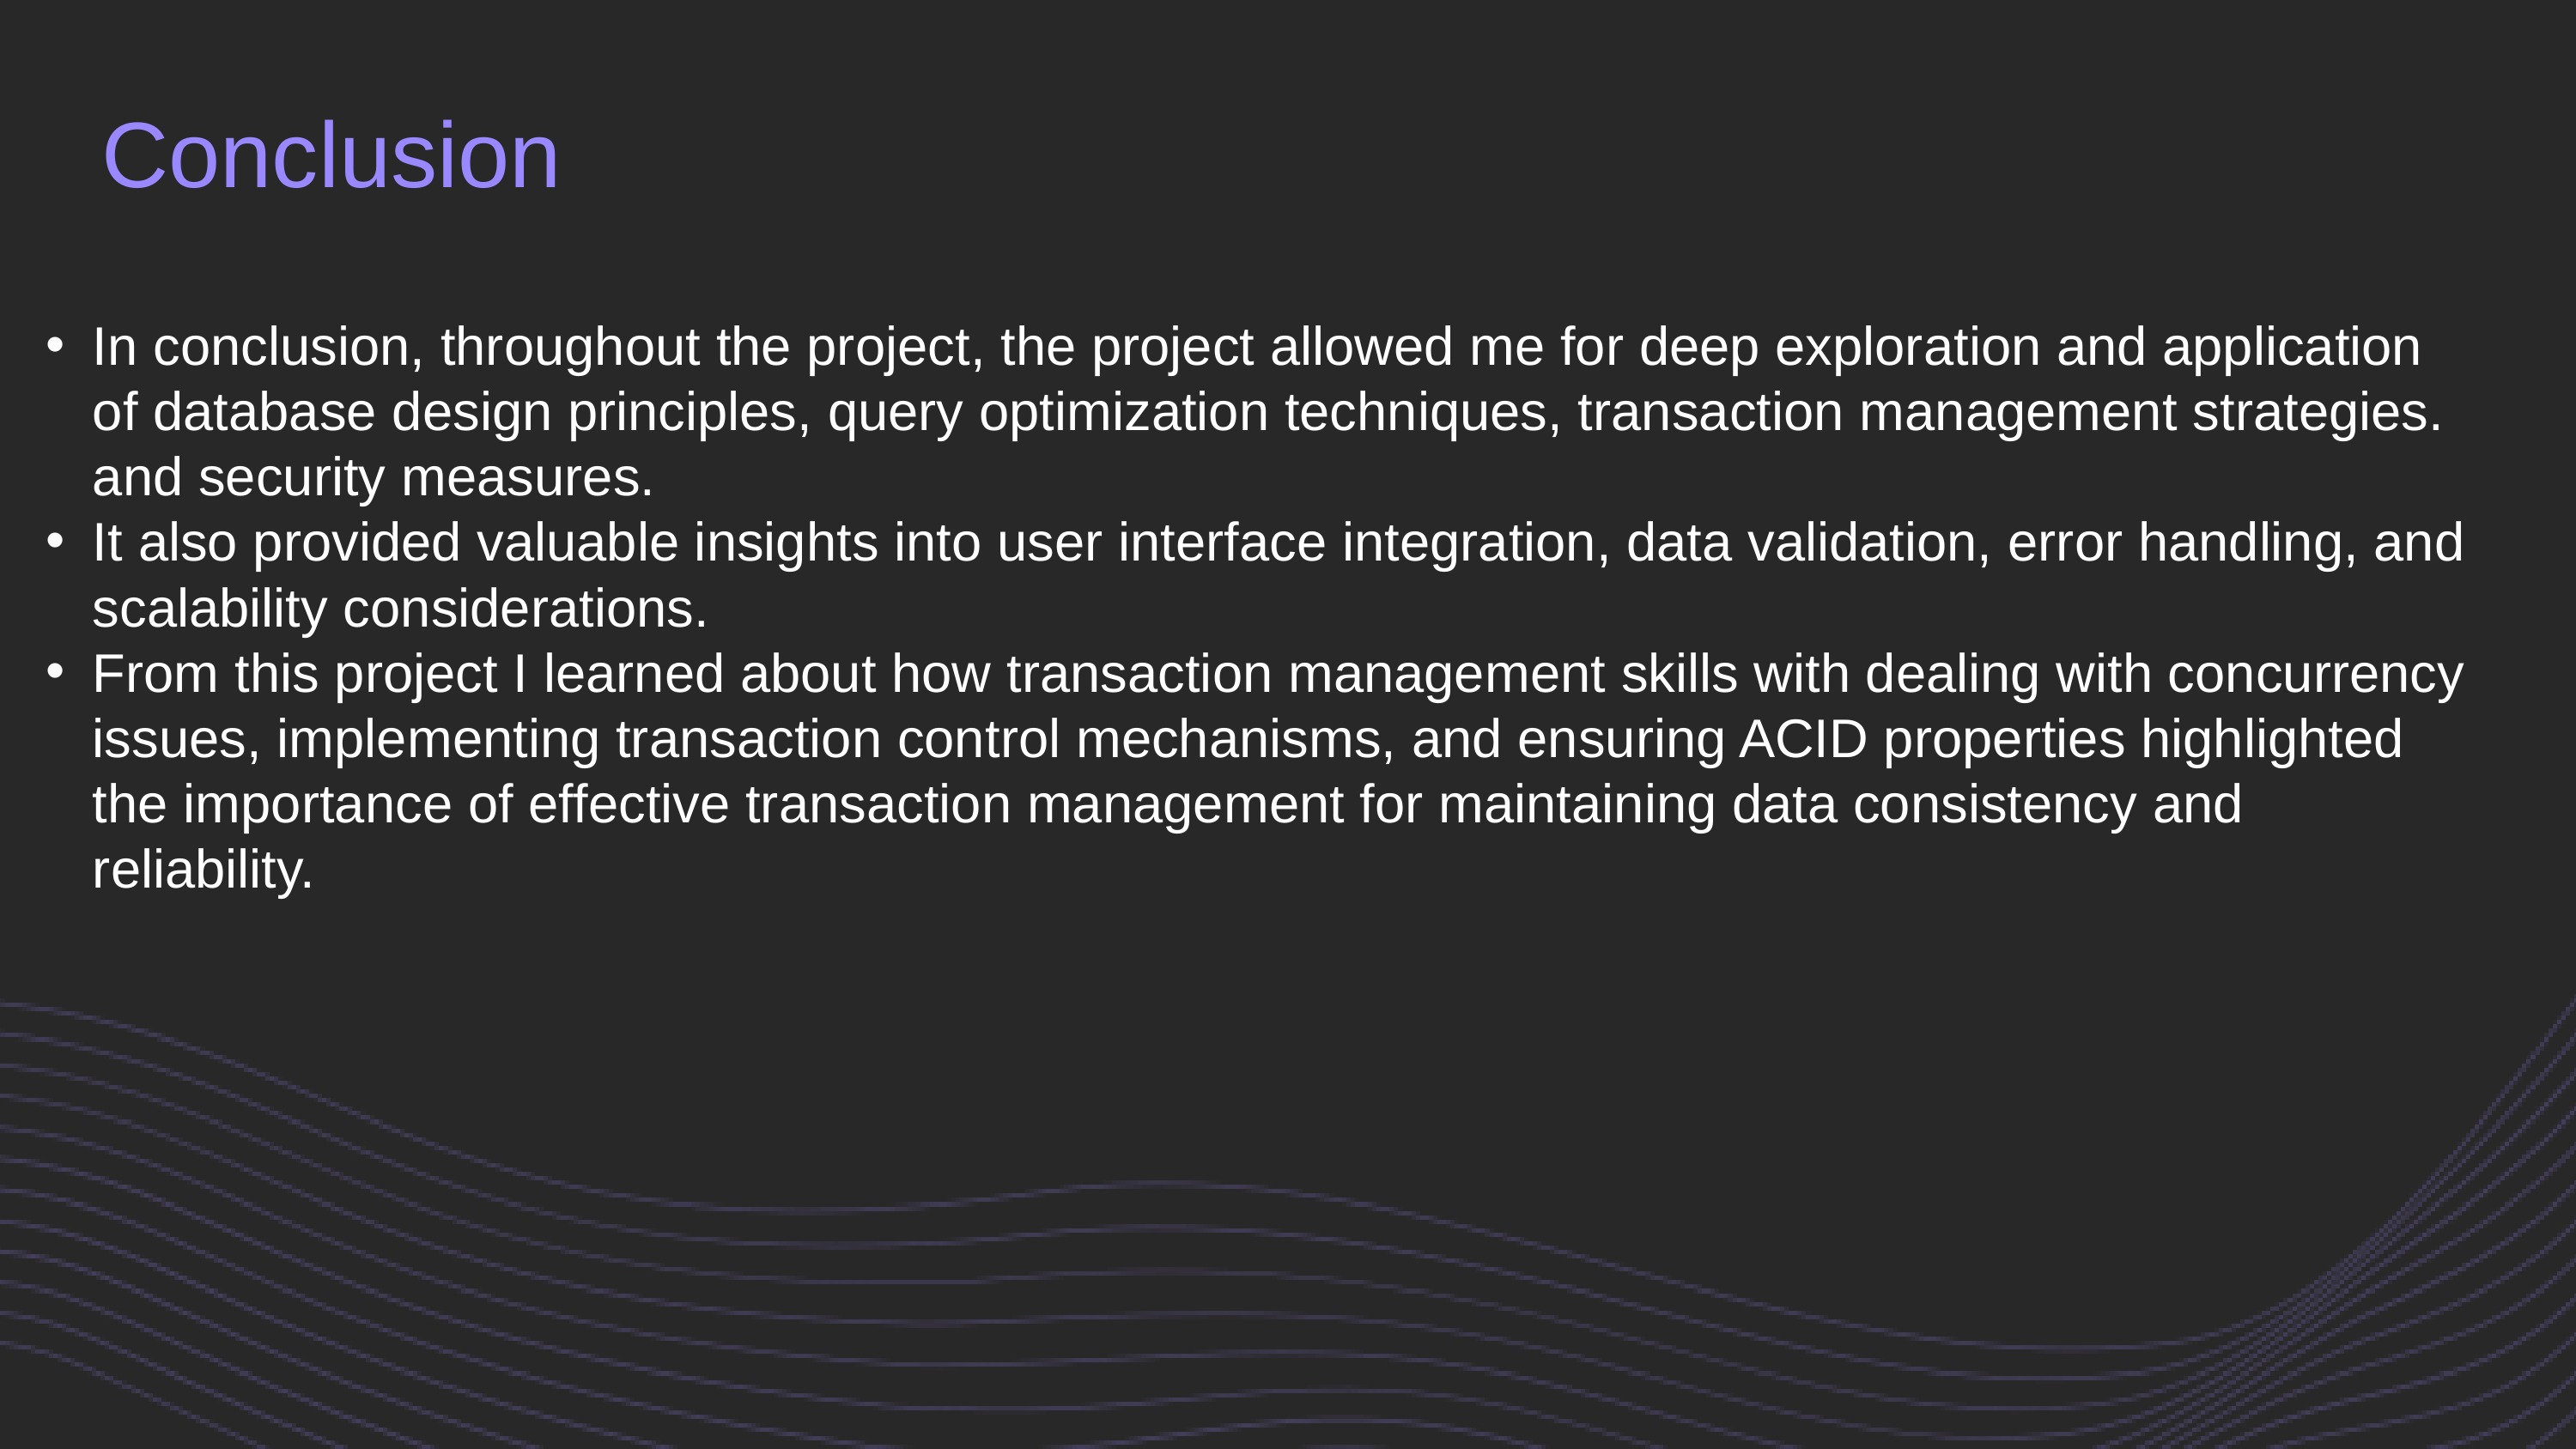

Conclusion
In conclusion, throughout the project, the project allowed me for deep exploration and application of database design principles, query optimization techniques, transaction management strategies. and security measures.
It also provided valuable insights into user interface integration, data validation, error handling, and scalability considerations.
From this project I learned about how transaction management skills with dealing with concurrency issues, implementing transaction control mechanisms, and ensuring ACID properties highlighted the importance of effective transaction management for maintaining data consistency and reliability.